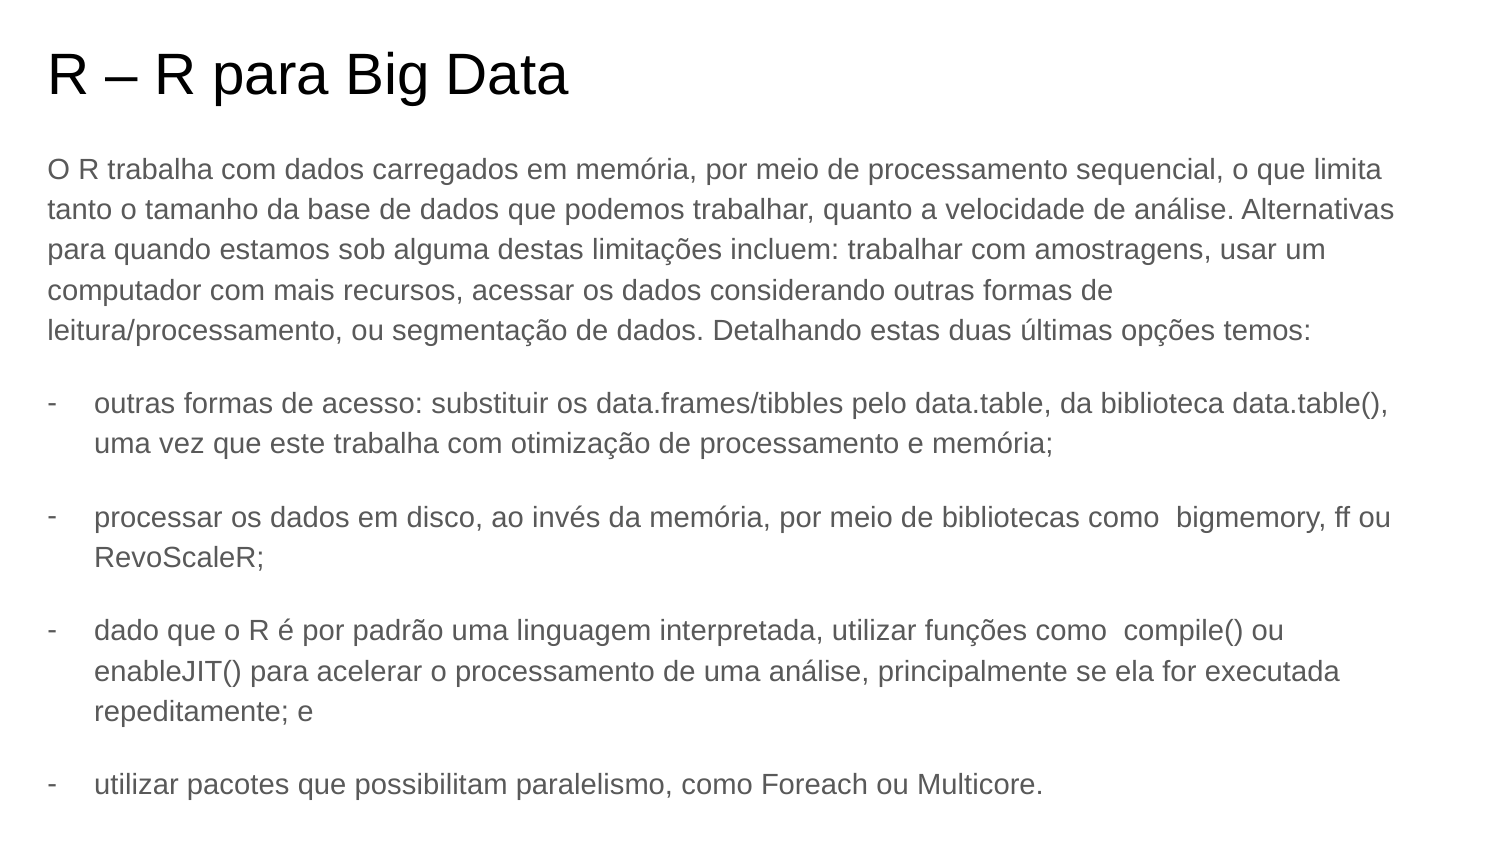

R – R para Big Data

O R trabalha com dados carregados em memória, por meio de processamento sequencial, o que limita tanto o tamanho da base de dados que podemos trabalhar, quanto a velocidade de análise. Alternativas para quando estamos sob alguma destas limitações incluem: trabalhar com amostragens, usar um computador com mais recursos, acessar os dados considerando outras formas de leitura/processamento, ou segmentação de dados. Detalhando estas duas últimas opções temos:
outras formas de acesso: substituir os data.frames/tibbles pelo data.table, da biblioteca data.table(), uma vez que este trabalha com otimização de processamento e memória;
processar os dados em disco, ao invés da memória, por meio de bibliotecas como  bigmemory, ff ou RevoScaleR;
dado que o R é por padrão uma linguagem interpretada, utilizar funções como  compile() ou enableJIT() para acelerar o processamento de uma análise, principalmente se ela for executada repeditamente; e
utilizar pacotes que possibilitam paralelismo, como Foreach ou Multicore.